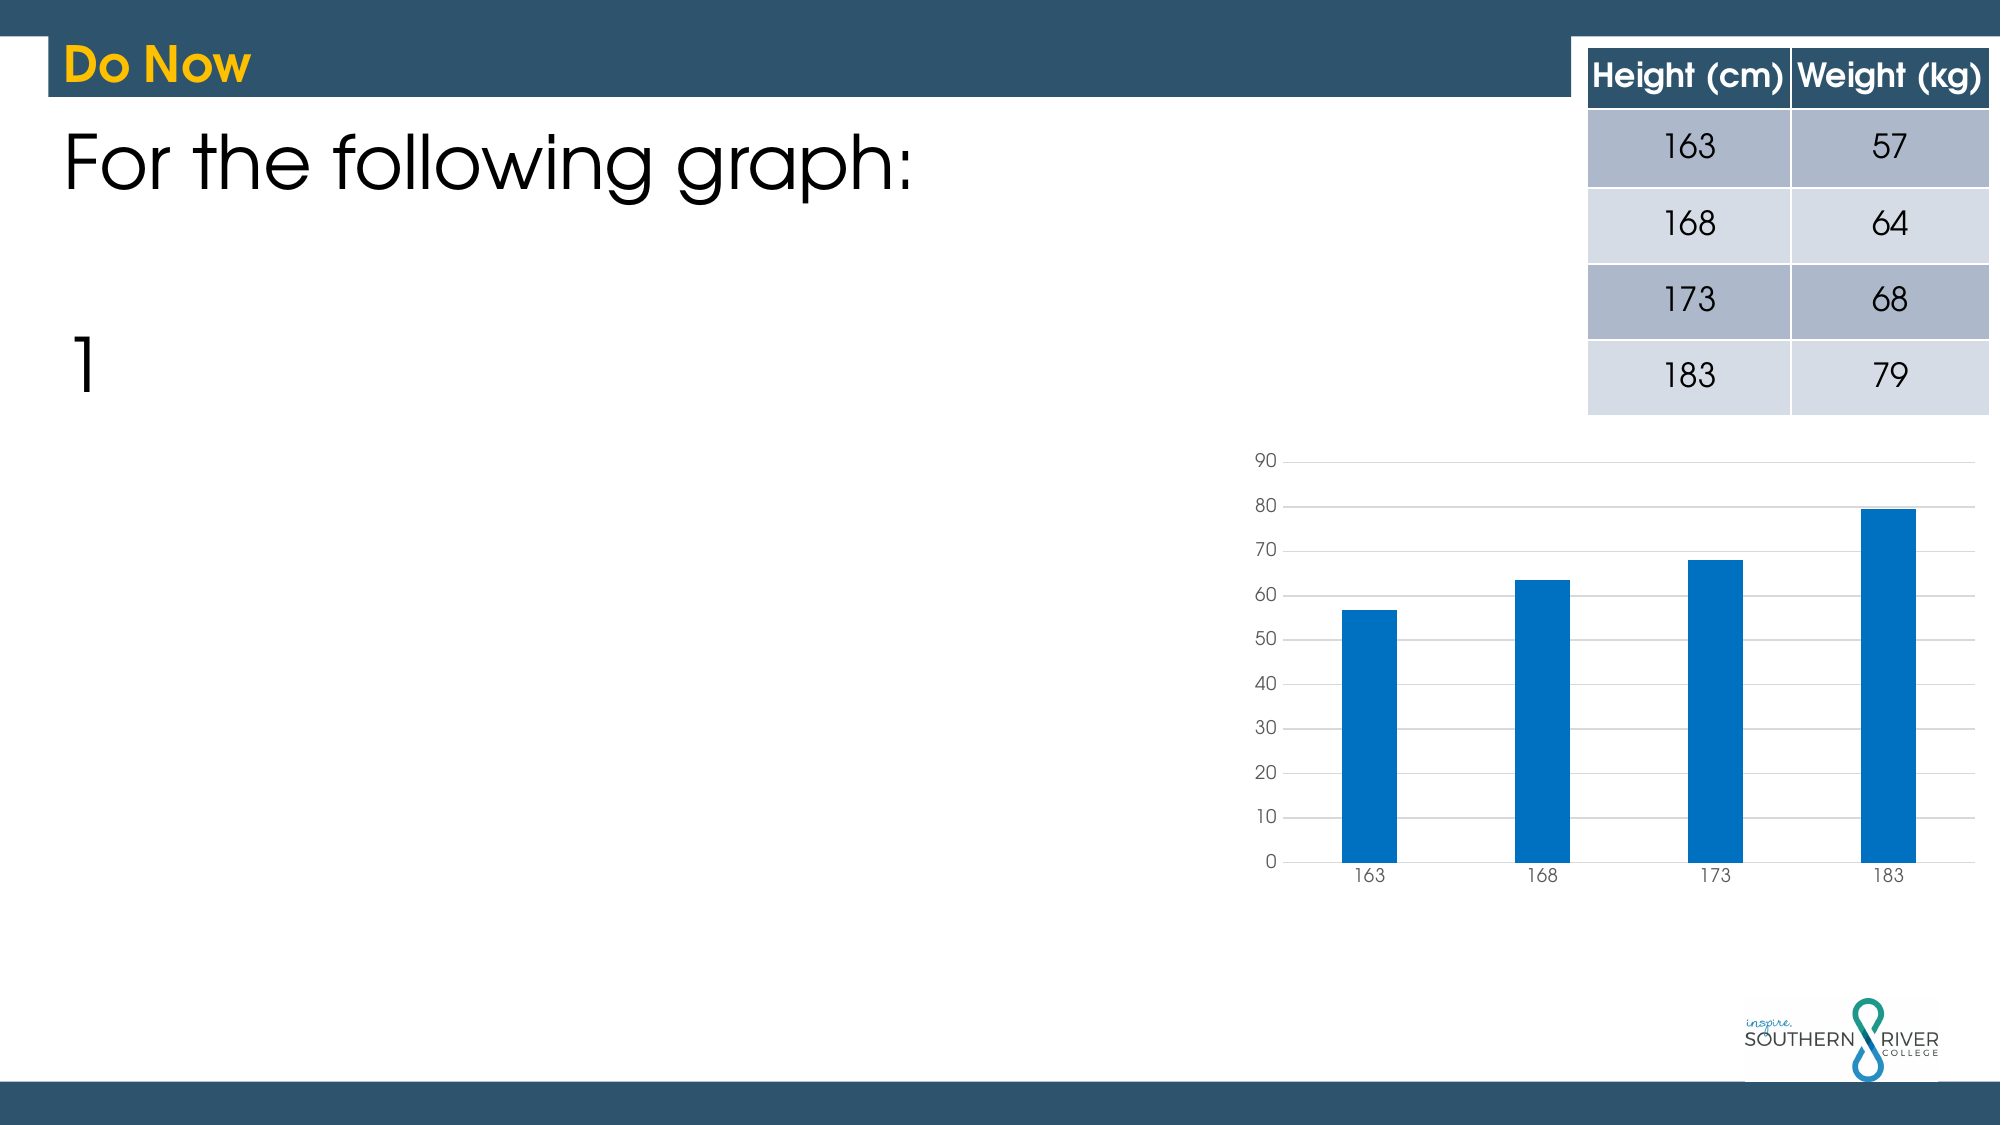

Do Now
| Height (cm) | Weight (kg) |
| --- | --- |
| 163 | 57 |
| 168 | 64 |
| 173 | 68 |
| 183 | 79 |
For the following graph:

1

### Chart

| Category | 163 |
|---|---|
| 162.6 | 56.7 |
| 167.6 | 63.5 |
| 172.7 | 68.0 |
| 182.9 | 79.4 |